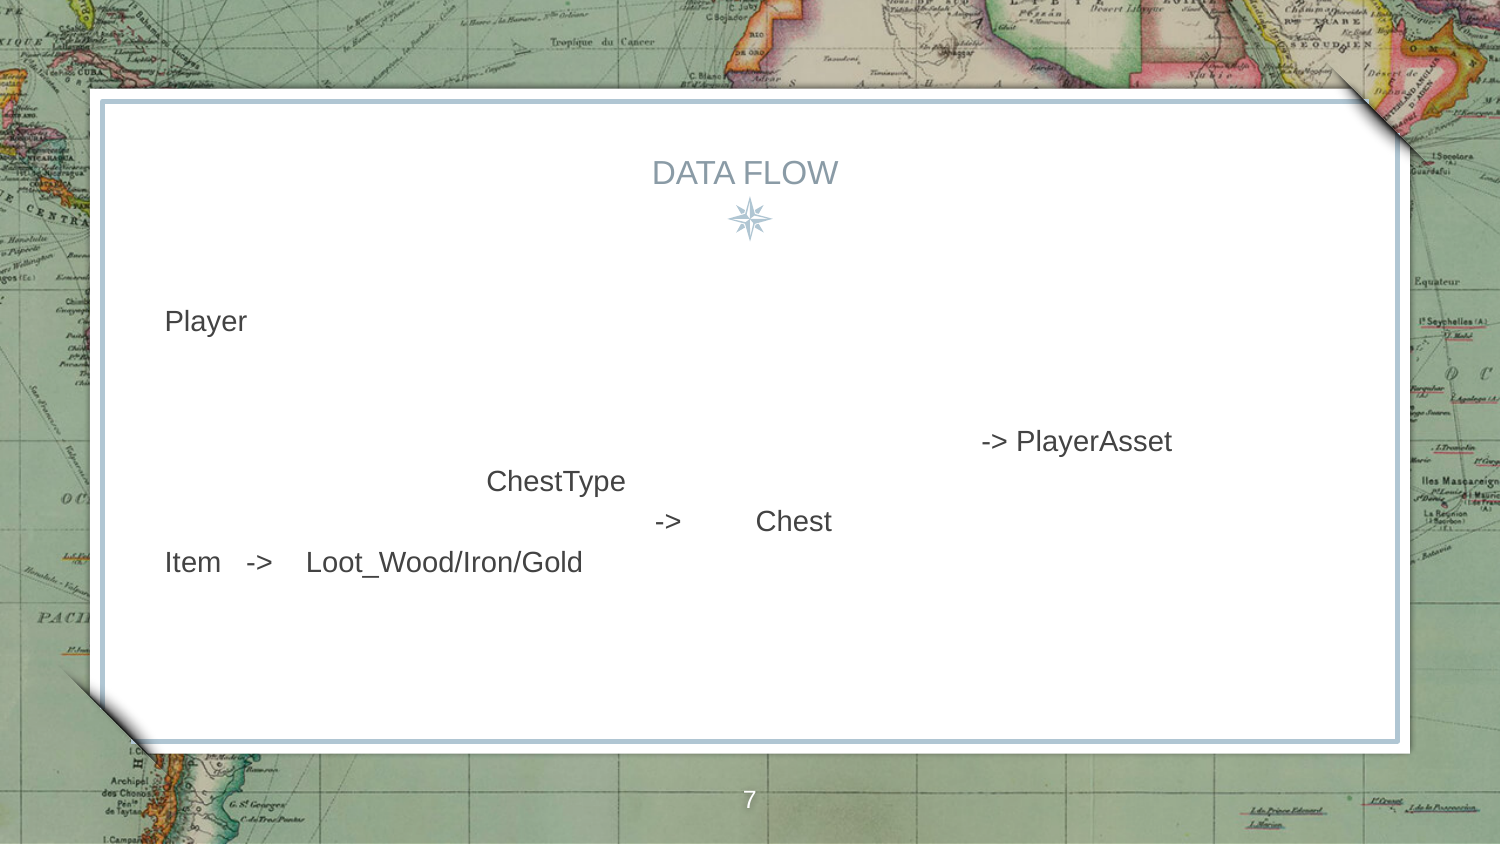

# DATA FLOW
							     Player

                                                                                                   -> PlayerAsset
                                       ChestType
              ->         Chest
Item   ->    Loot_Wood/Iron/Gold

7